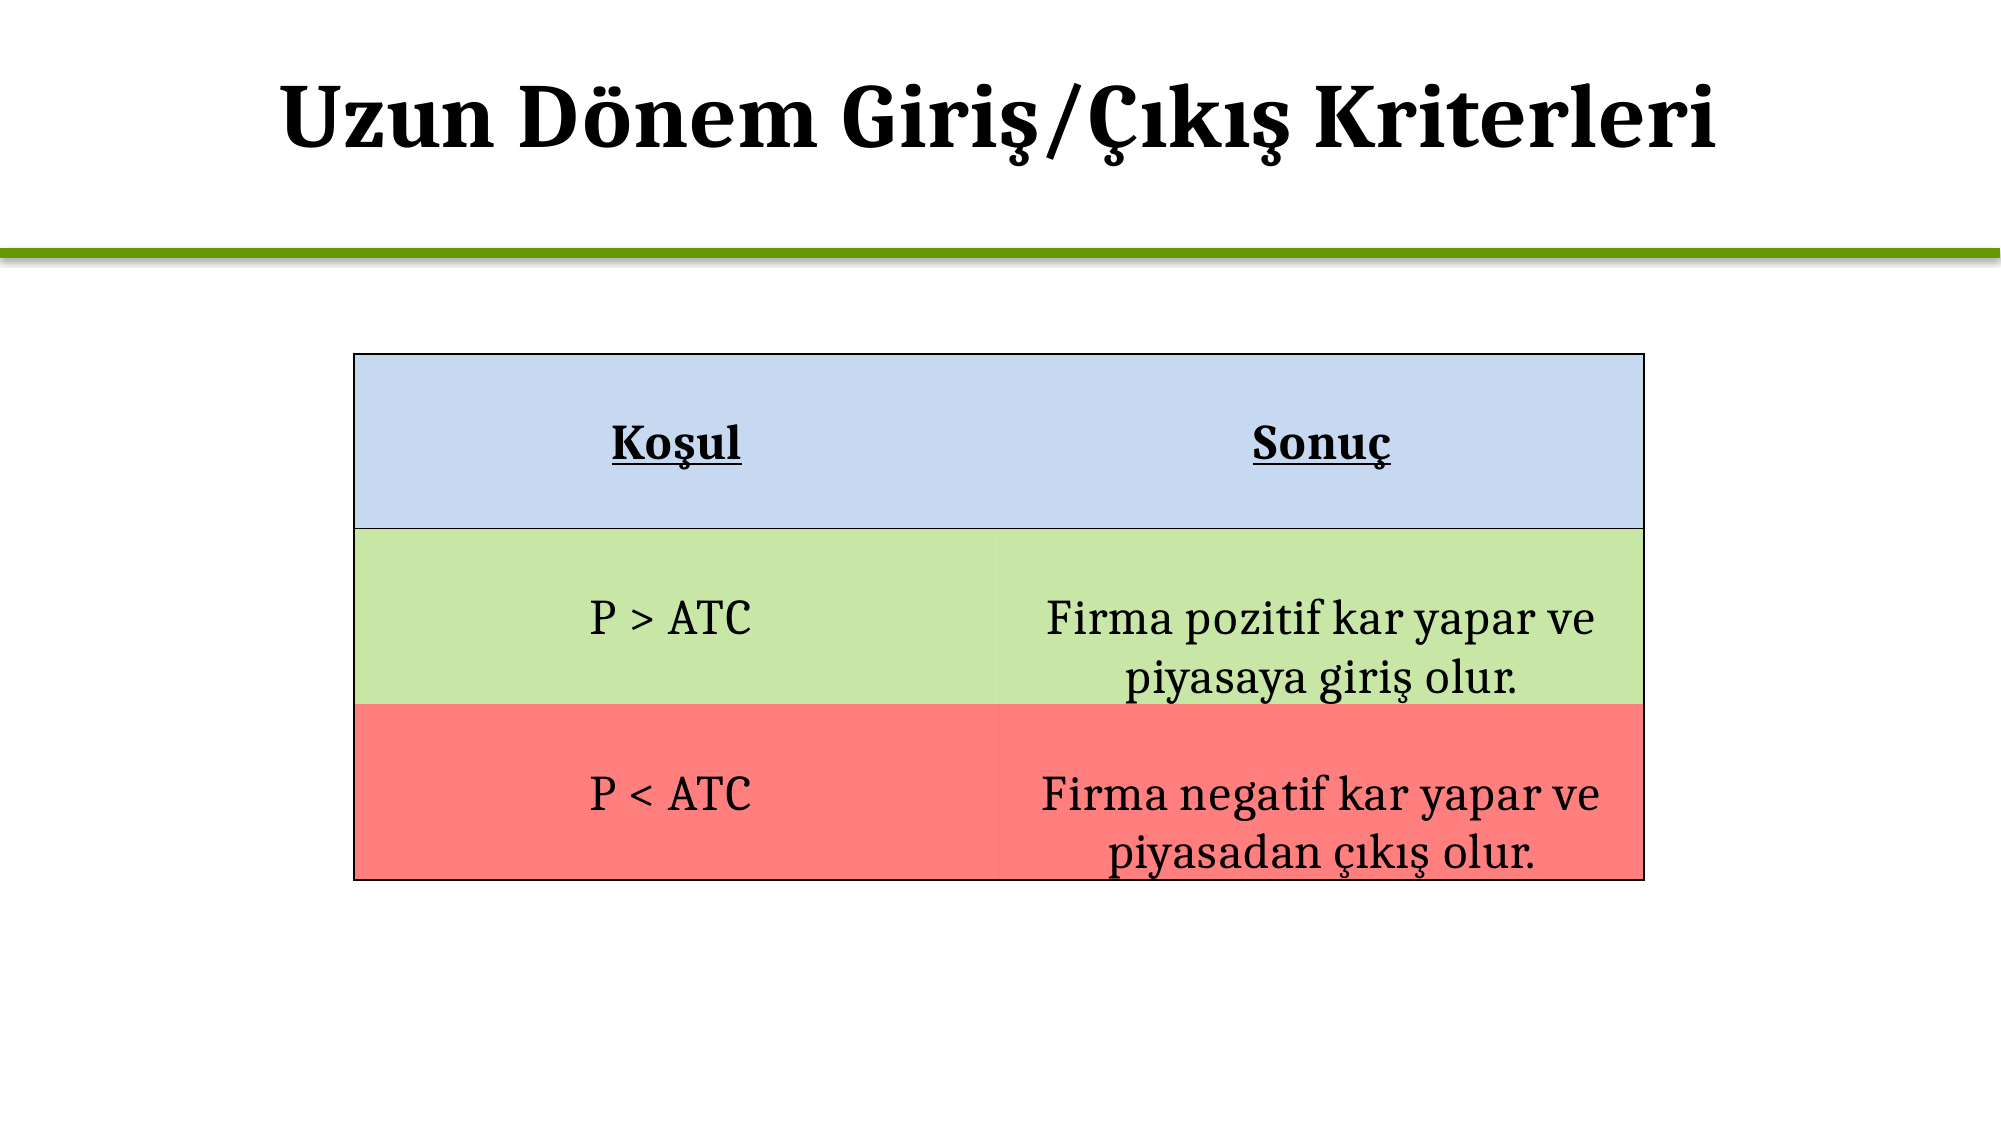

# Uzun Dönem Giriş/Çıkış Kriterleri
| Koşul | Sonuç |
| --- | --- |
| P > ATC | Firma pozitif kar yapar ve piyasaya giriş olur. |
| P < ATC | Firma negatif kar yapar ve piyasadan çıkış olur. |